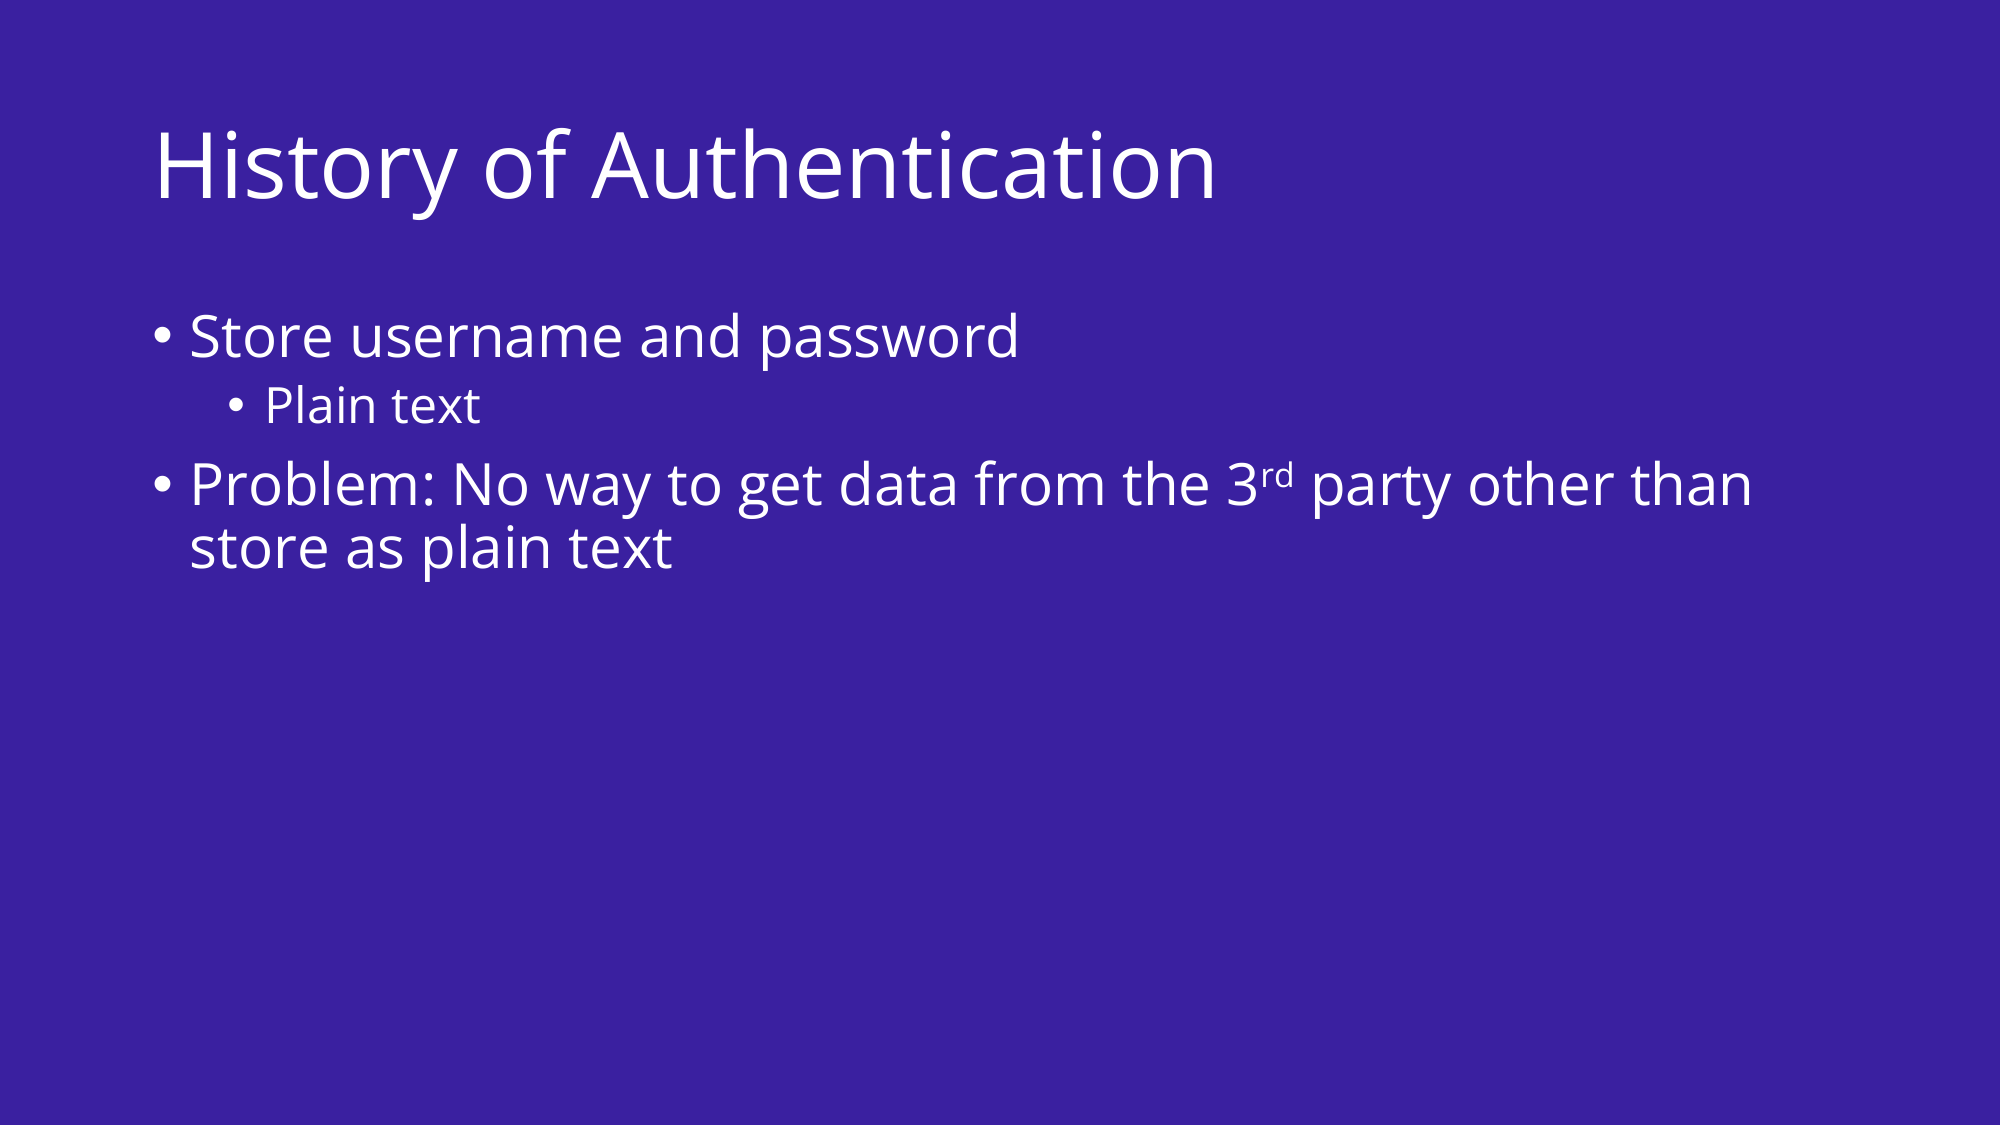

# History of Authentication
Store username and password
Plain text
Problem: No way to get data from the 3rd party other than store as plain text